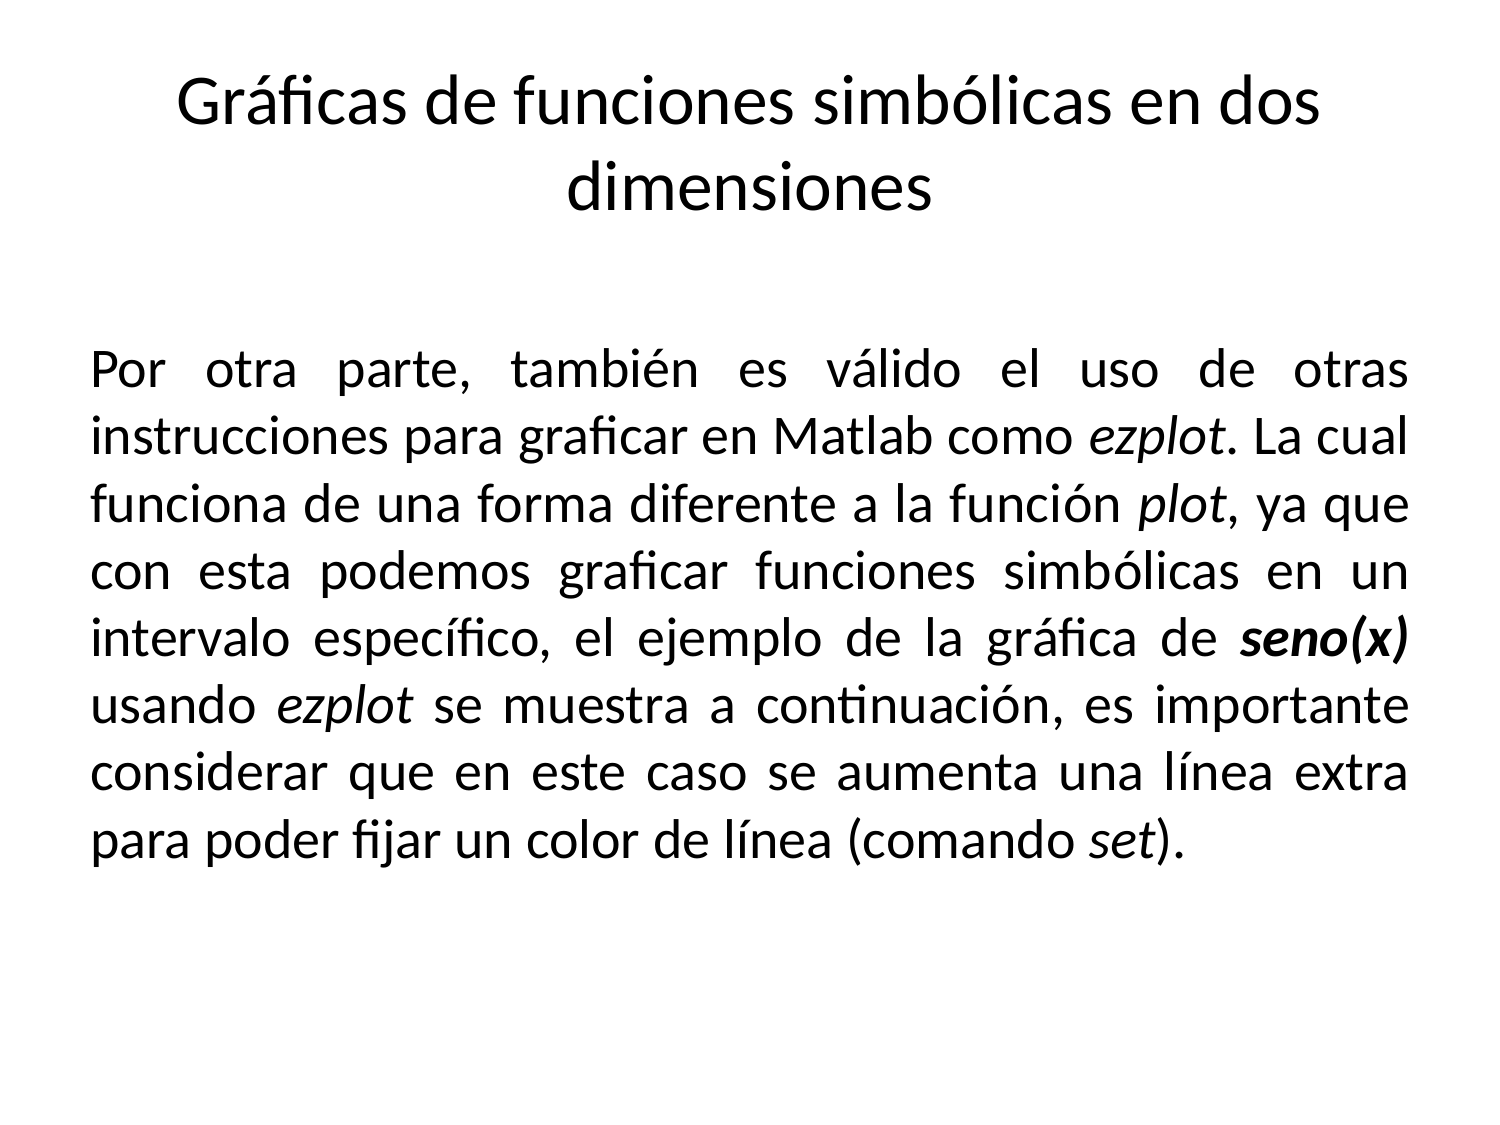

# Gráficas de funciones simbólicas en dos dimensiones
Por otra parte, también es válido el uso de otras instrucciones para graficar en Matlab como ezplot. La cual funciona de una forma diferente a la función plot, ya que con esta podemos graficar funciones simbólicas en un intervalo específico, el ejemplo de la gráfica de seno(x) usando ezplot se muestra a continuación, es importante considerar que en este caso se aumenta una línea extra para poder fijar un color de línea (comando set).